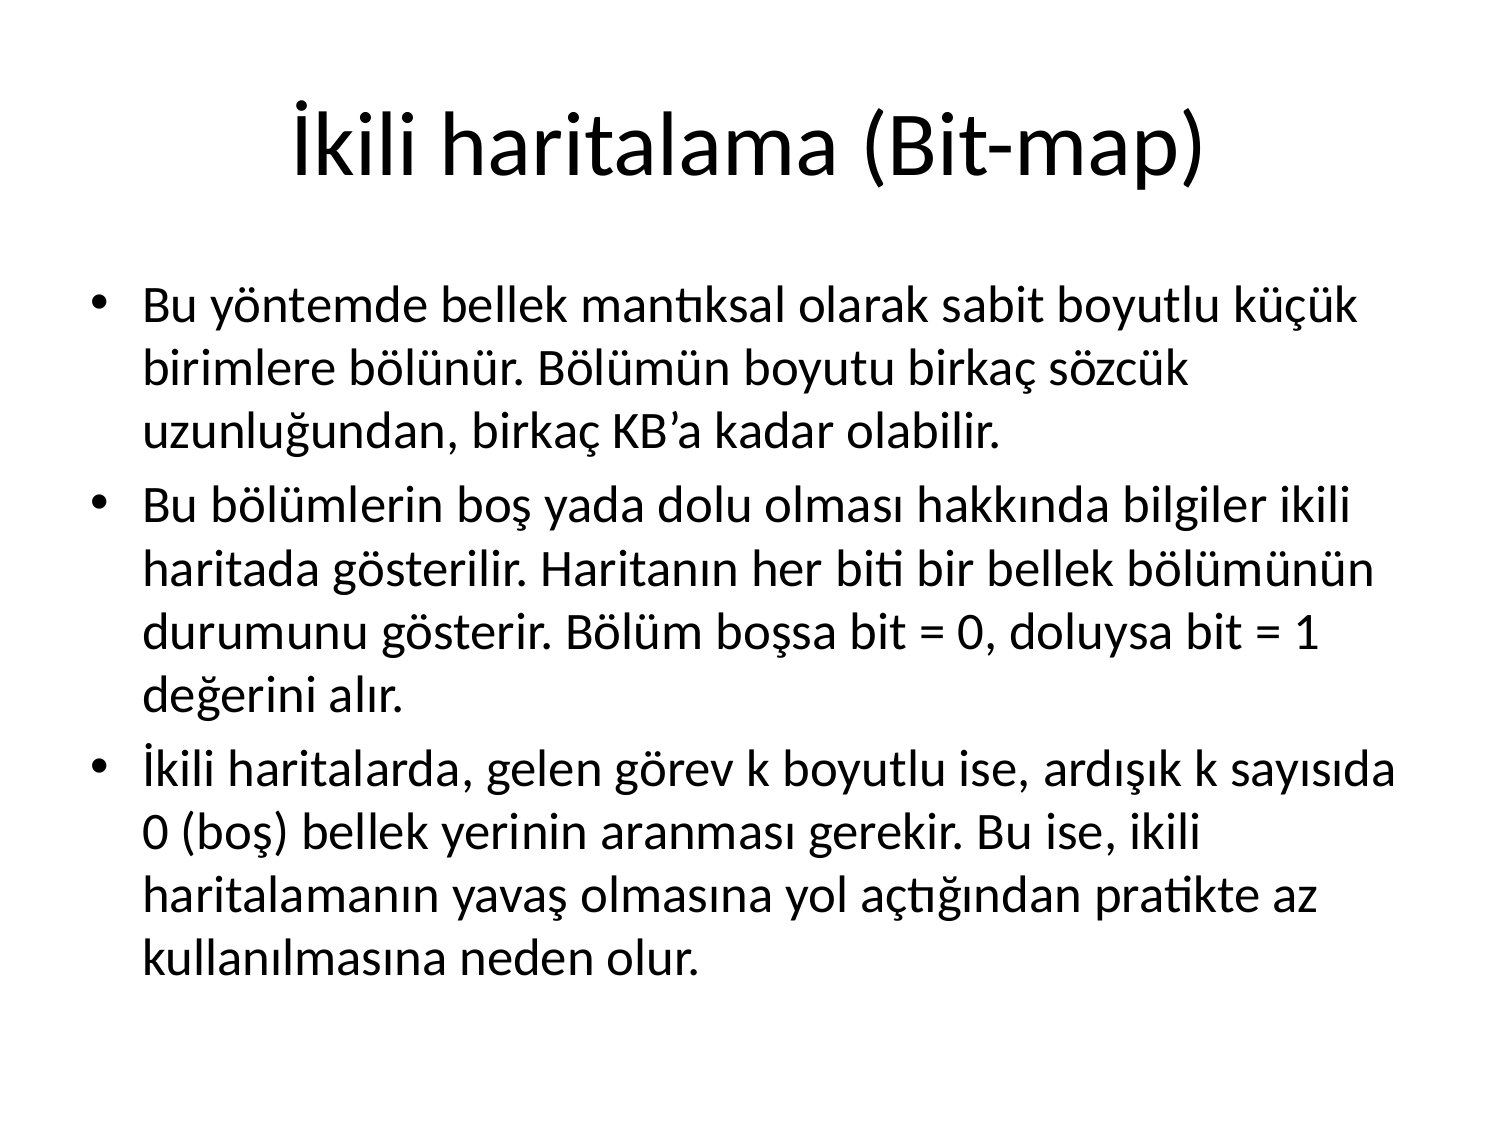

# İkili haritalama (Bit-map)
Bu yöntemde bellek mantıksal olarak sabit boyutlu küçük birimlere bölünür. Bölümün boyutu birkaç sözcük uzunluğundan, birkaç KB’a kadar olabilir.
Bu bölümlerin boş yada dolu olması hakkında bilgiler ikili haritada gösterilir. Haritanın her biti bir bellek bölümünün durumunu gösterir. Bölüm boşsa bit = 0, doluysa bit = 1 değerini alır.
İkili haritalarda, gelen görev k boyutlu ise, ardışık k sayısıda 0 (boş) bellek yerinin aranması gerekir. Bu ise, ikili haritalamanın yavaş olmasına yol açtığından pratikte az kullanılmasına neden olur.